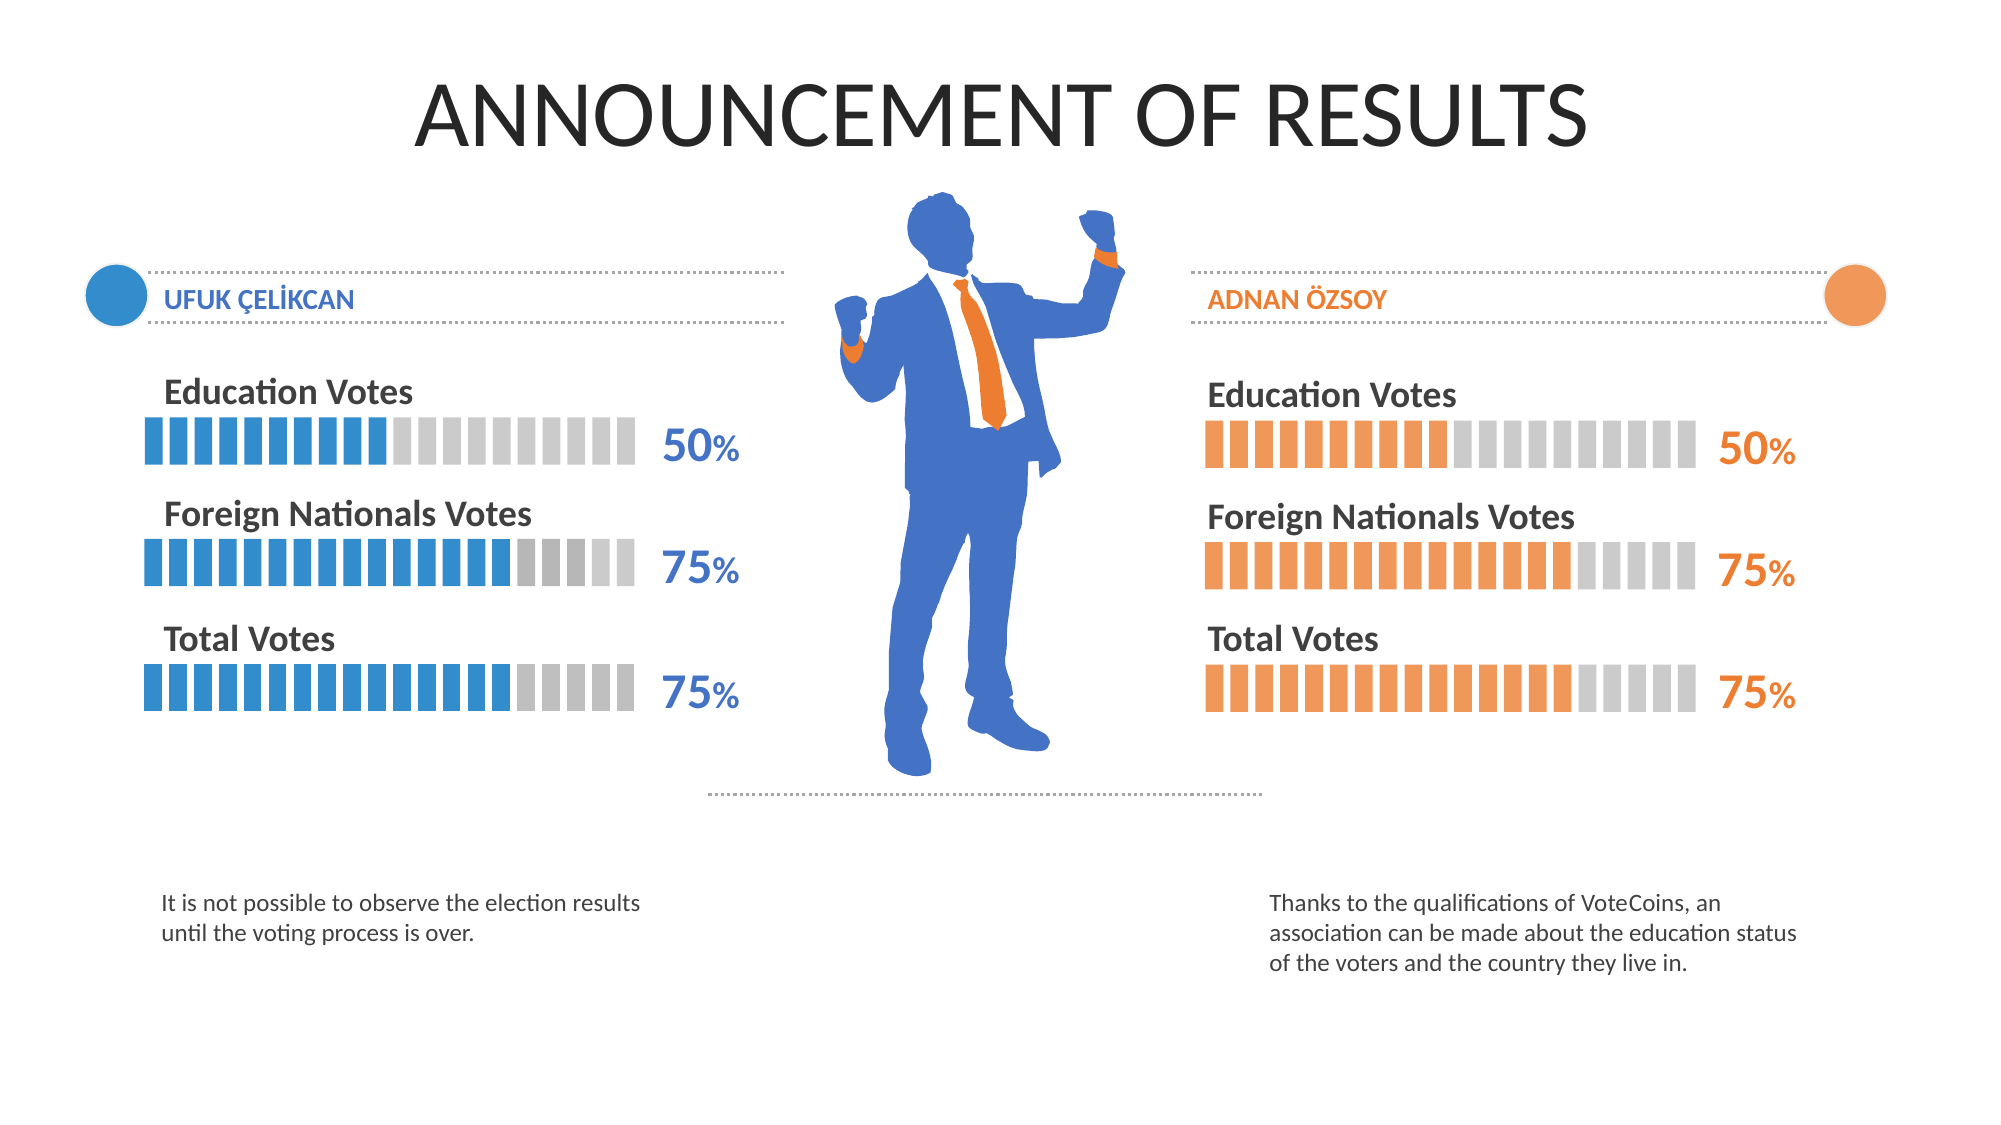

ANNOUNCEMENT OF RESULTS

UFUK ÇELİKCAN
ADNAN ÖZSOY
Education Votes
50%

Education Votes
50%

Foreign Nationals Votes
Foreign Nationals Votes
75%
75%

Total Votes
Total Votes
75%
75%

It is not possible to observe the election results until the voting process is over.
Thanks to the qualifications of VoteCoins, an association can be made about the education status of the voters and the country they live in.